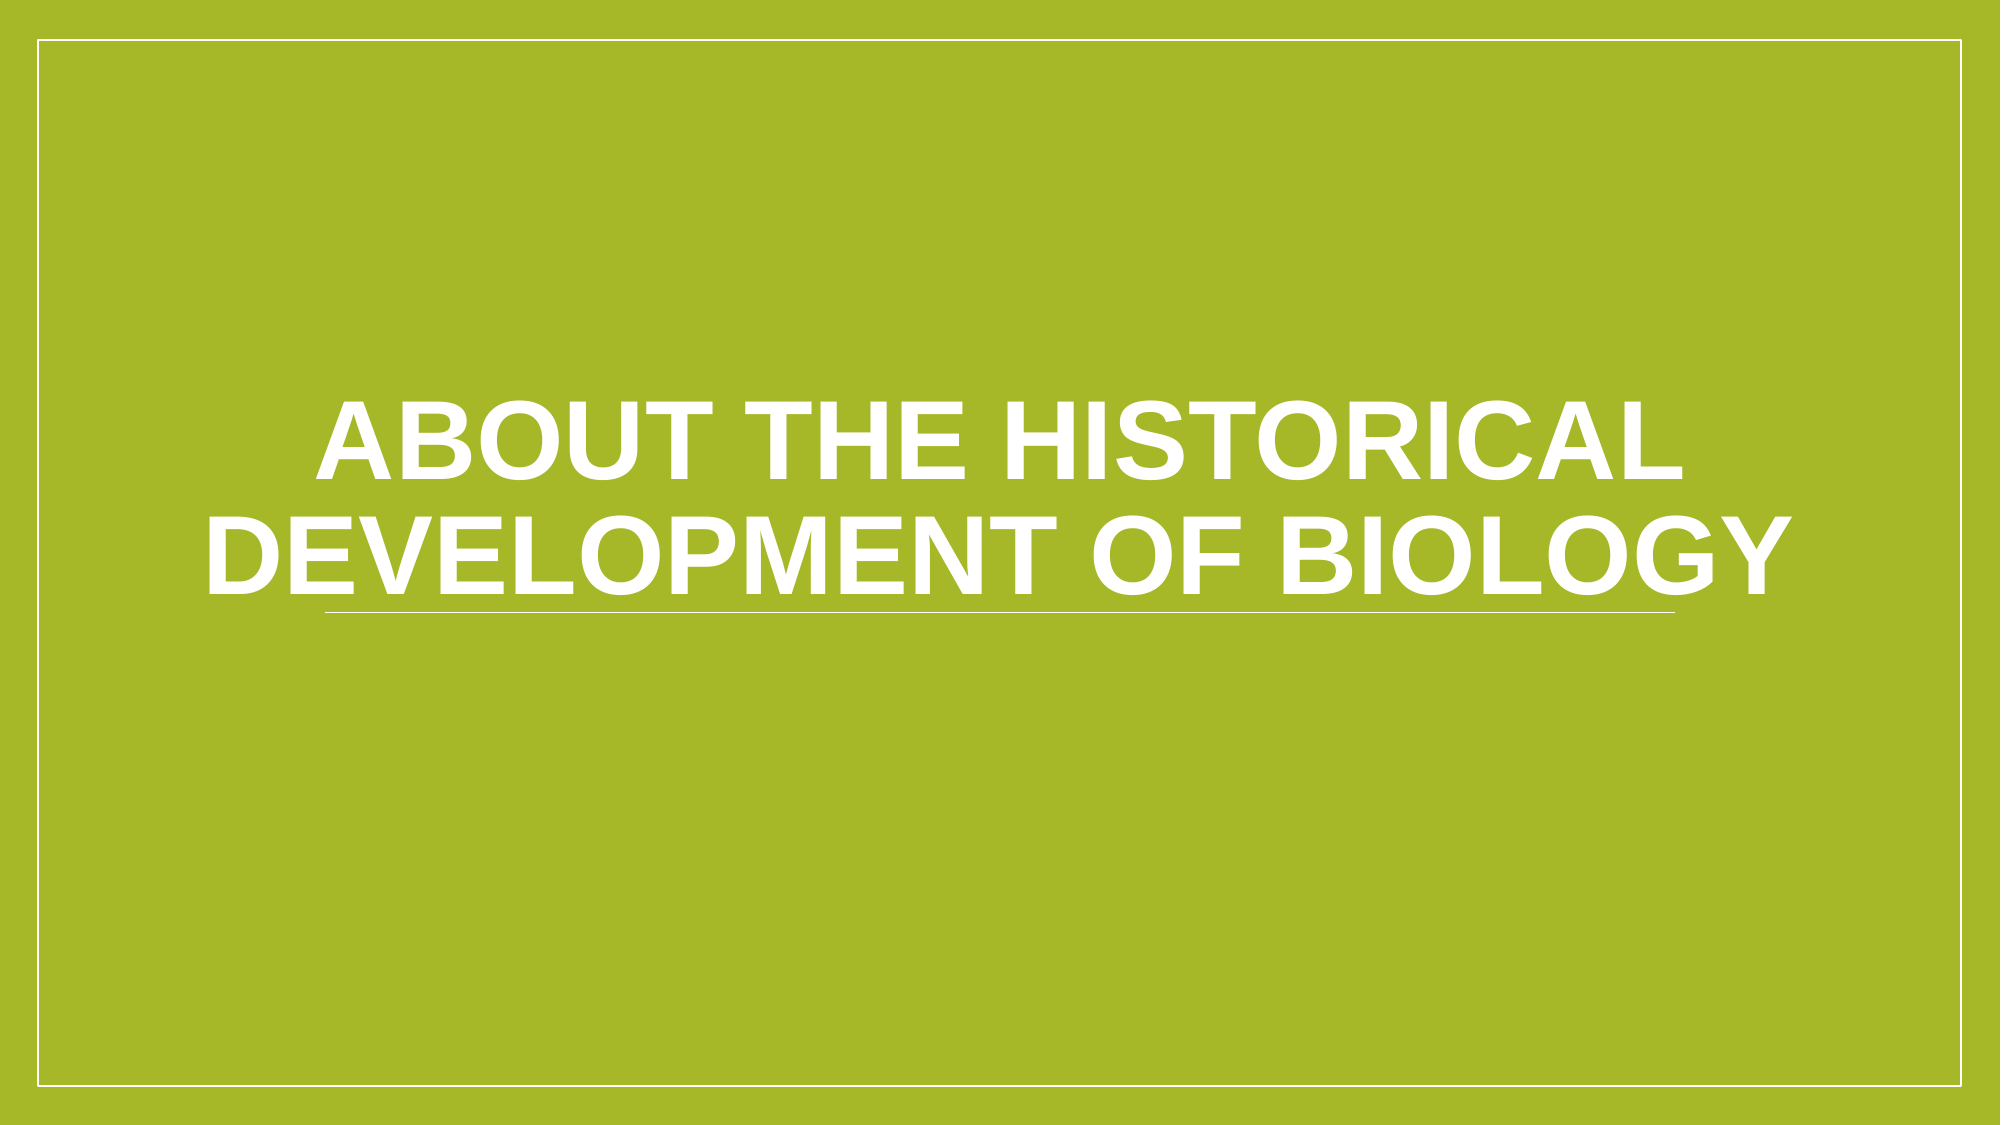

# About the historical development of biology